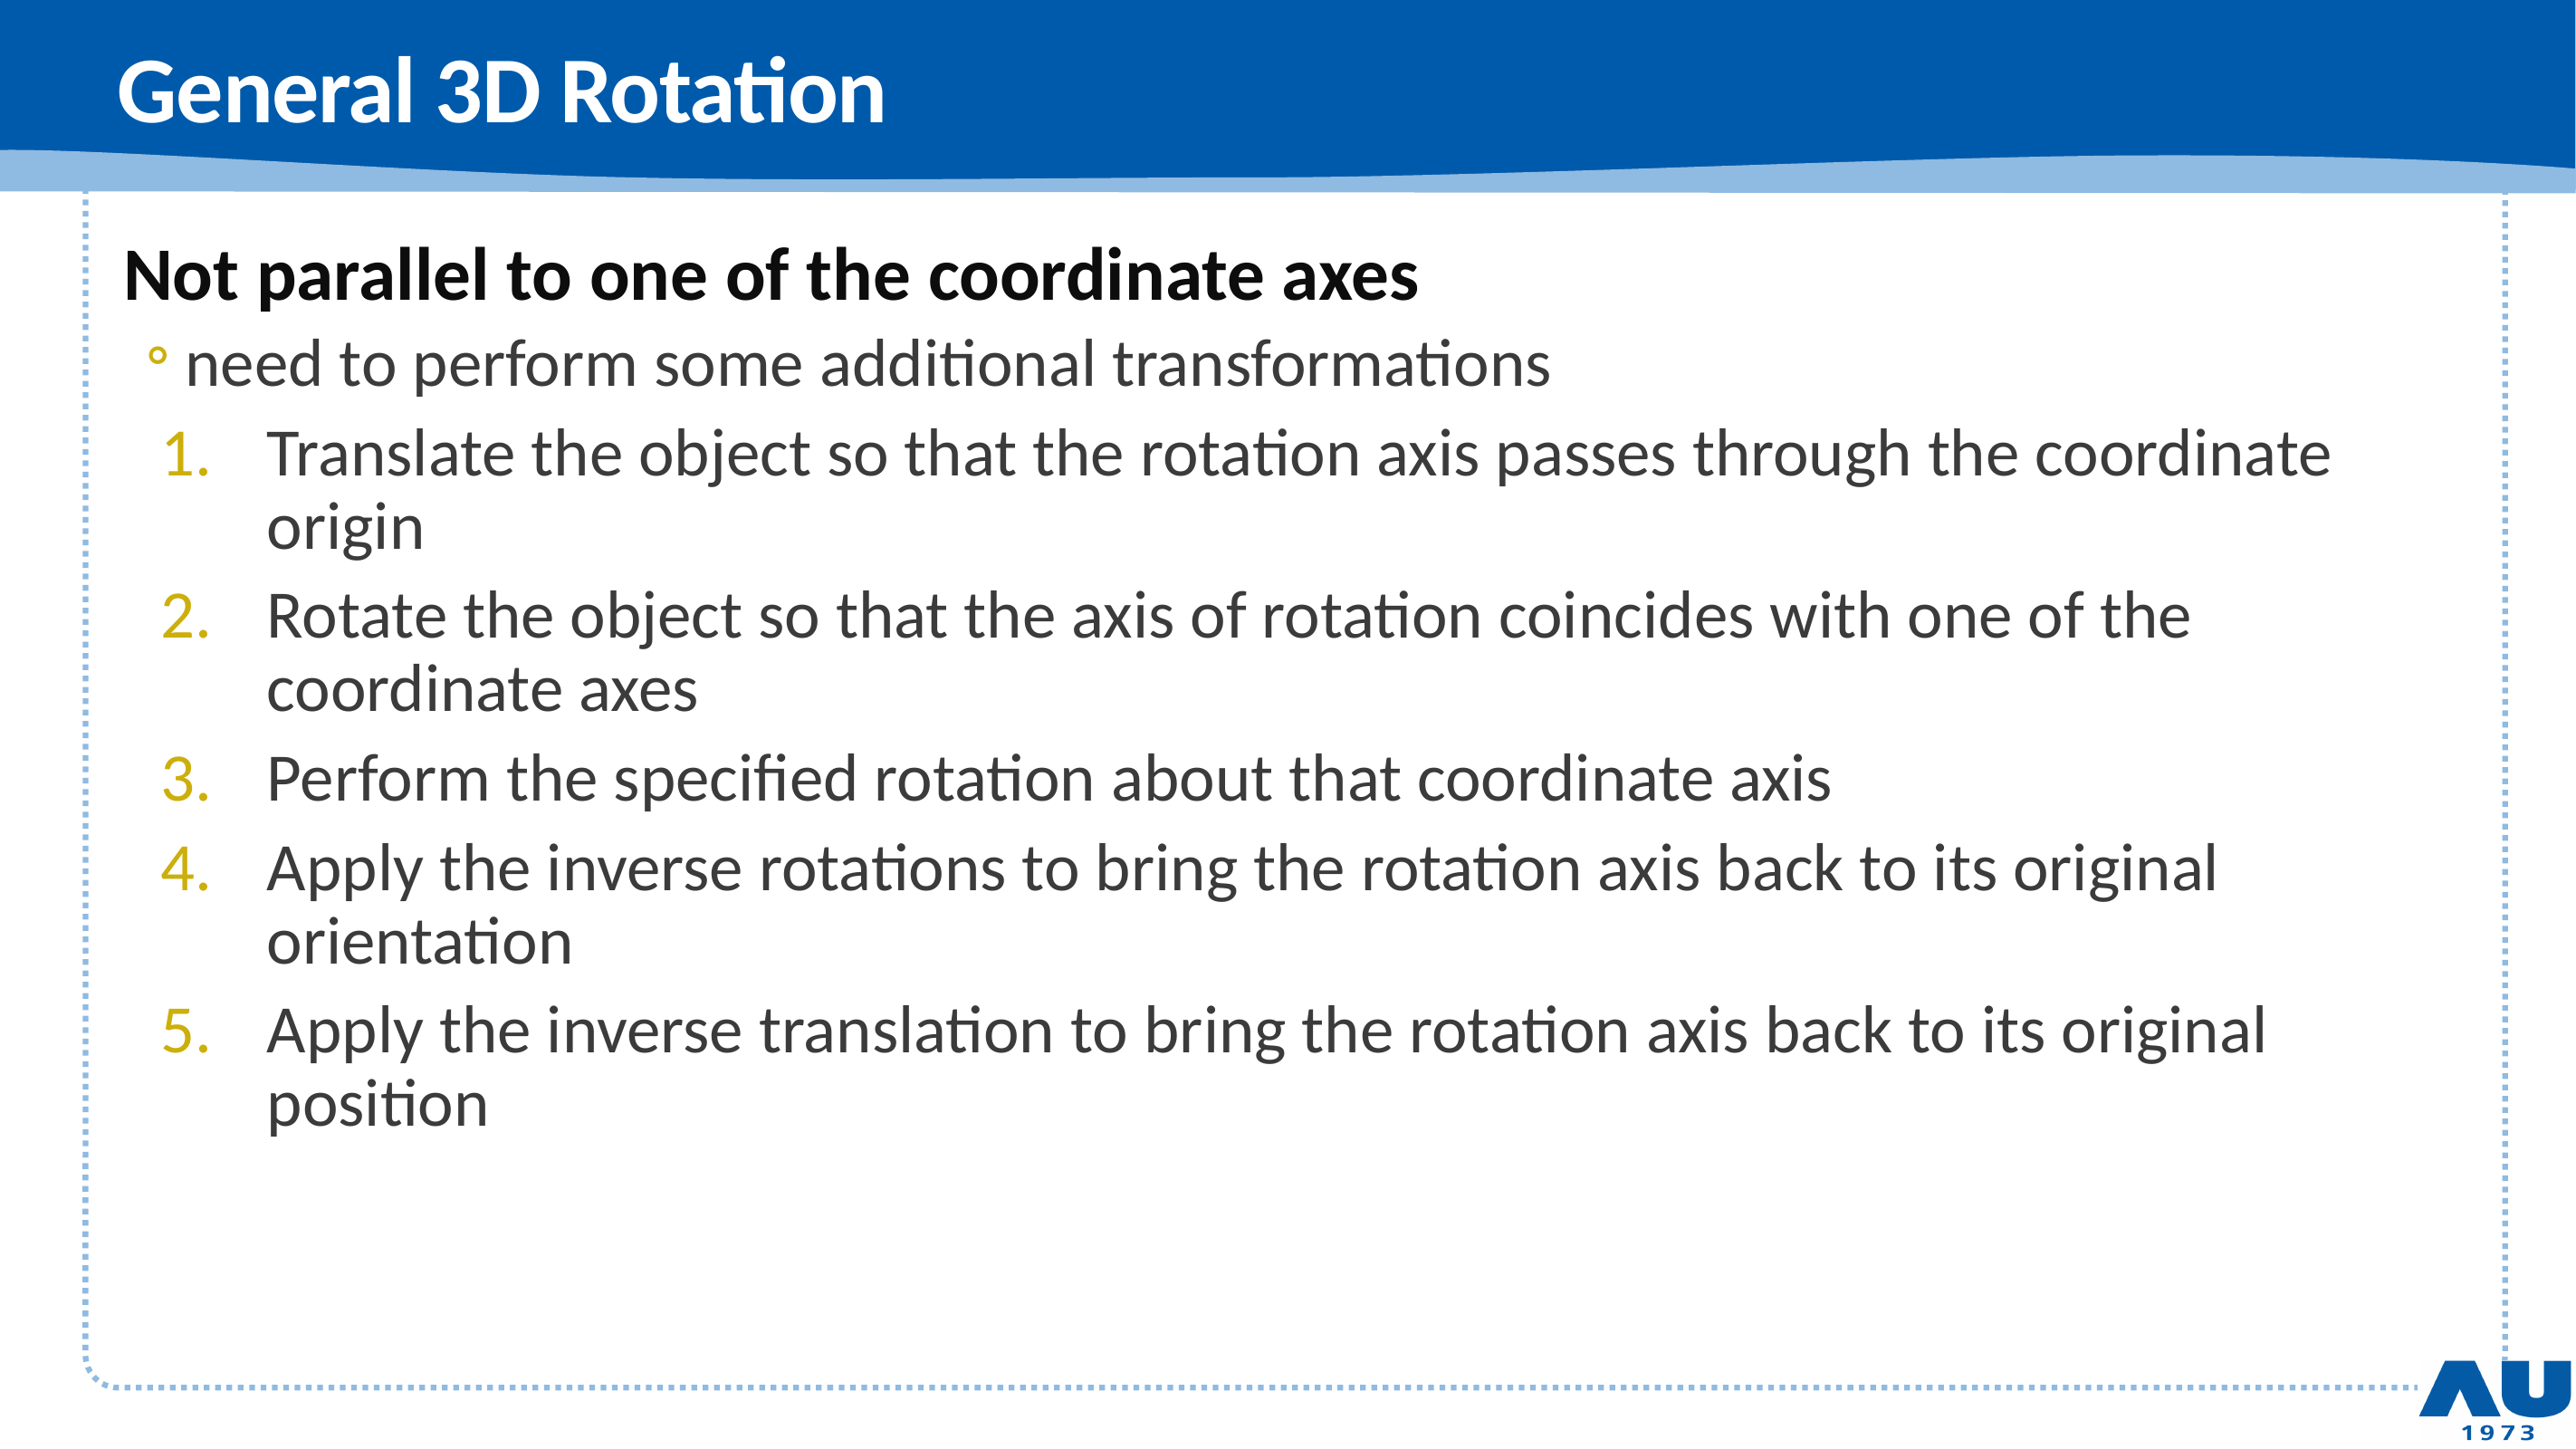

# General 3D Rotation
Not parallel to one of the coordinate axes
need to perform some additional transformations
Translate the object so that the rotation axis passes through the coordinate origin
Rotate the object so that the axis of rotation coincides with one of the coordinate axes
Perform the specified rotation about that coordinate axis
Apply the inverse rotations to bring the rotation axis back to its original orientation
Apply the inverse translation to bring the rotation axis back to its original position